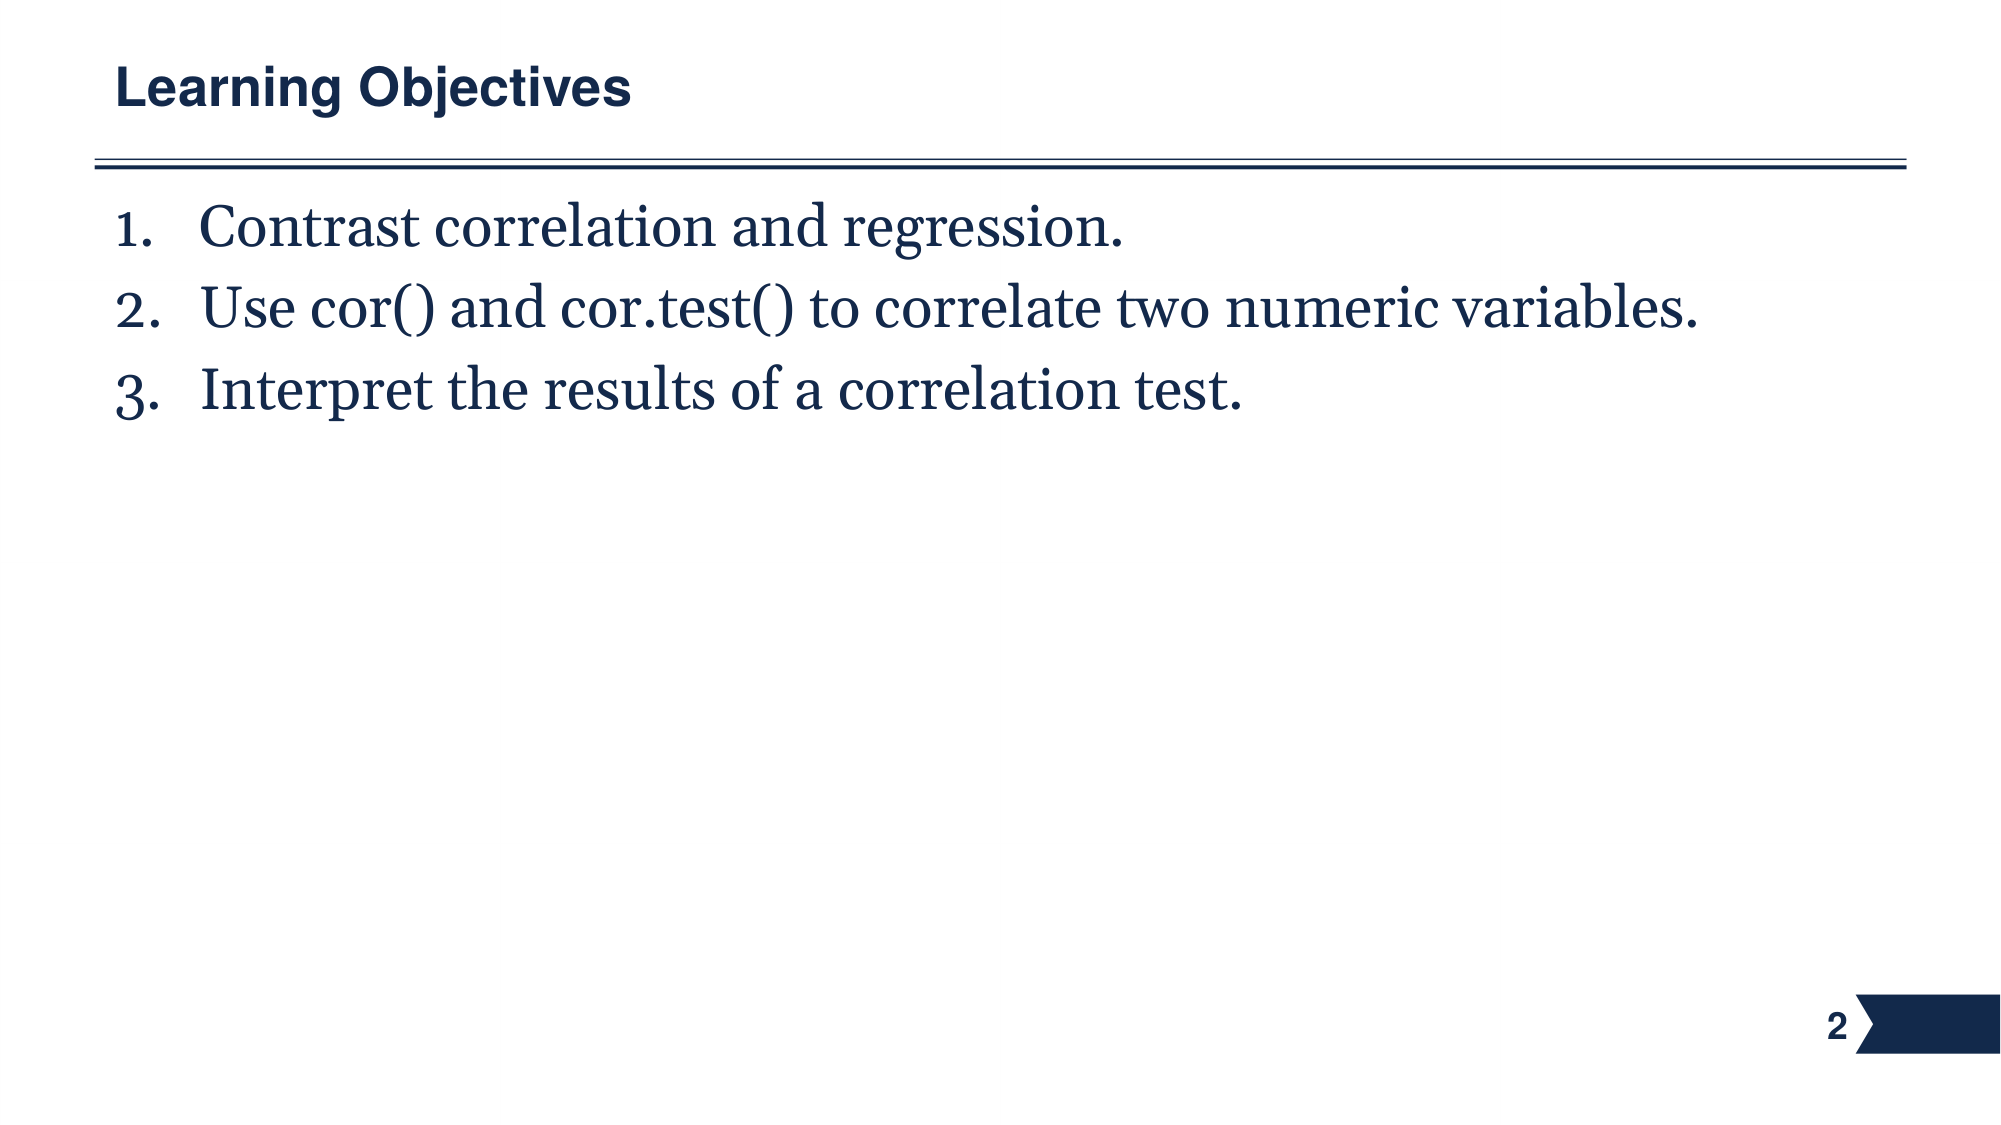

# Learning Objectives
Contrast correlation and regression.
Use cor() and cor.test() to correlate two numeric variables.
Interpret the results of a correlation test.

2